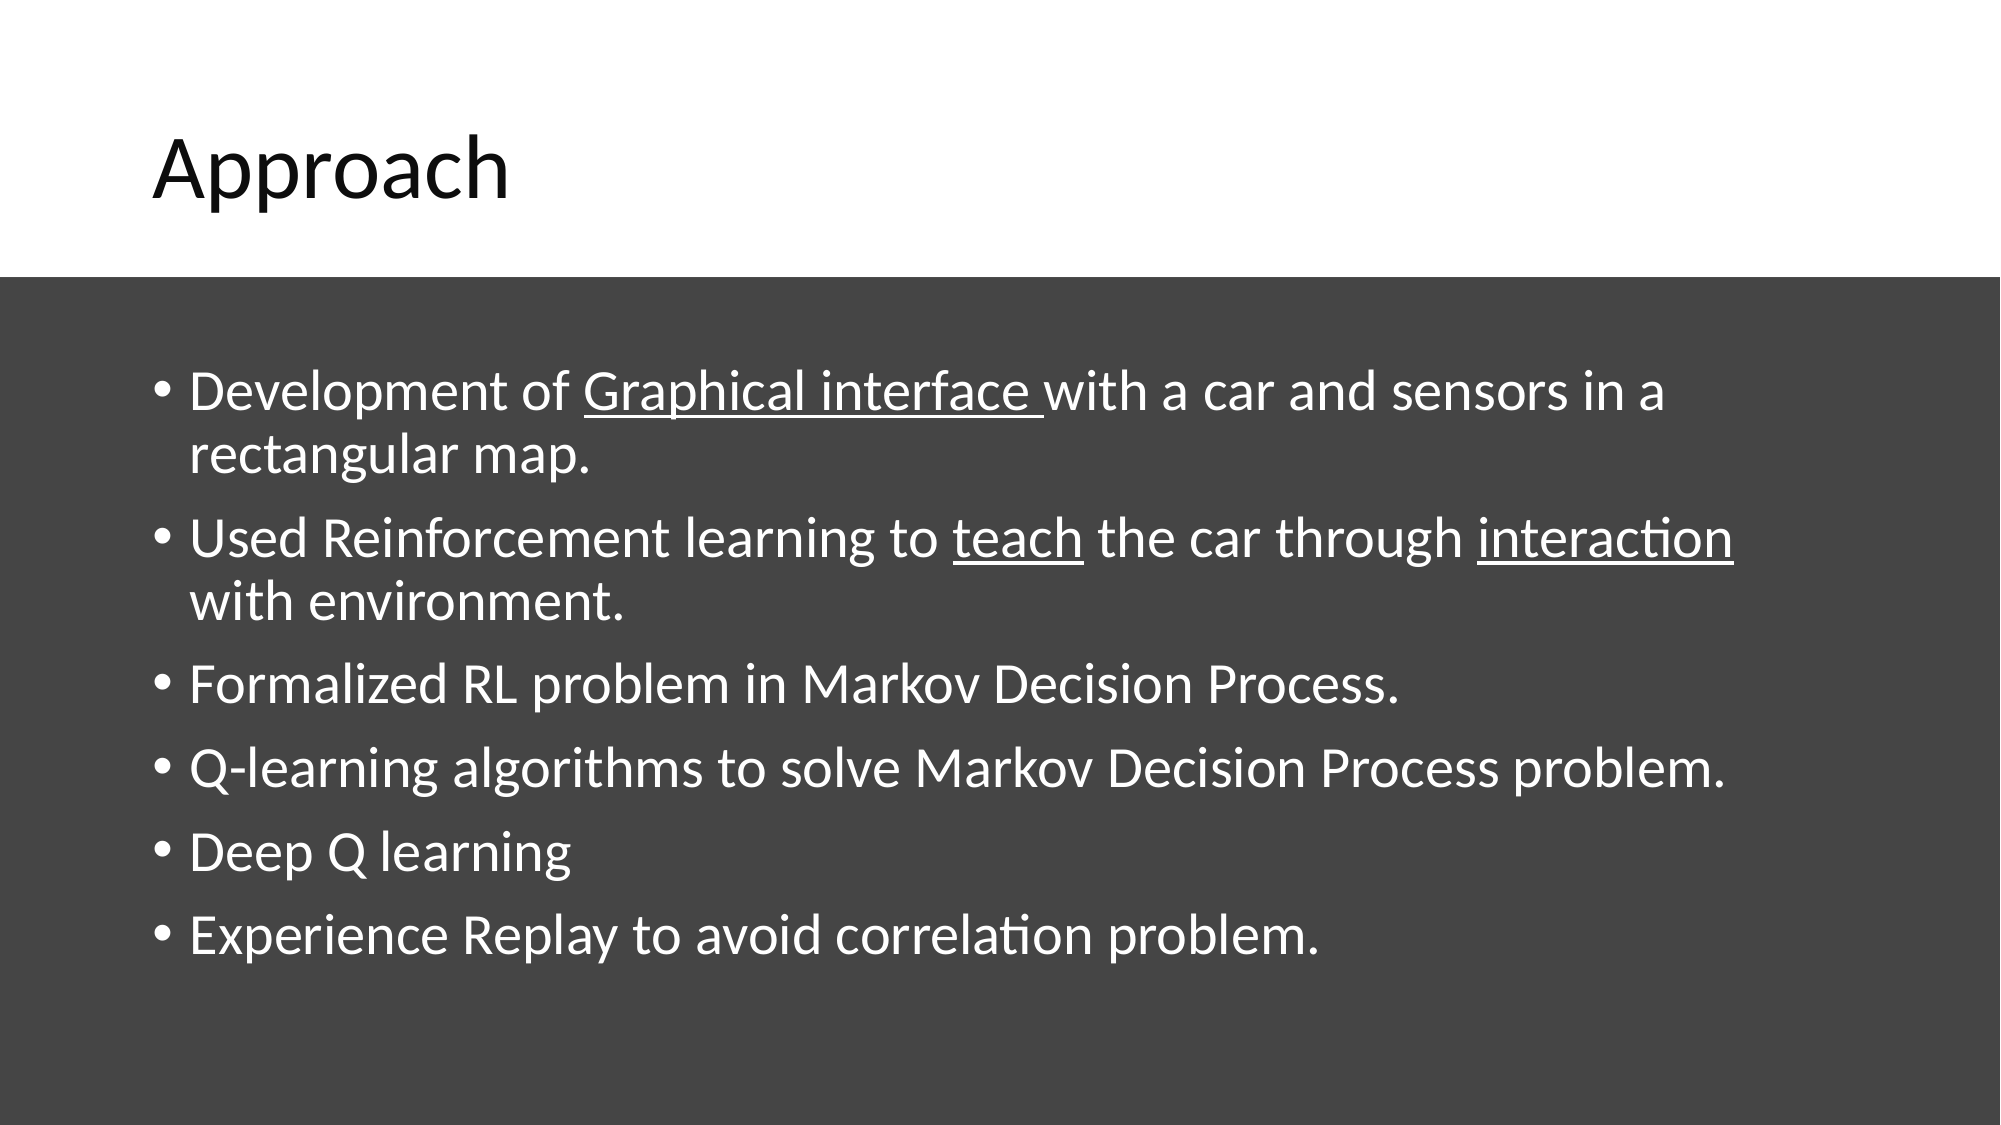

# Approach

Development of Graphical interface with a car and sensors in a rectangular map.
Used Reinforcement learning to teach the car through interaction with environment.
Formalized RL problem in Markov Decision Process.
Q-learning algorithms to solve Markov Decision Process problem.
Deep Q learning
Experience Replay to avoid correlation problem.